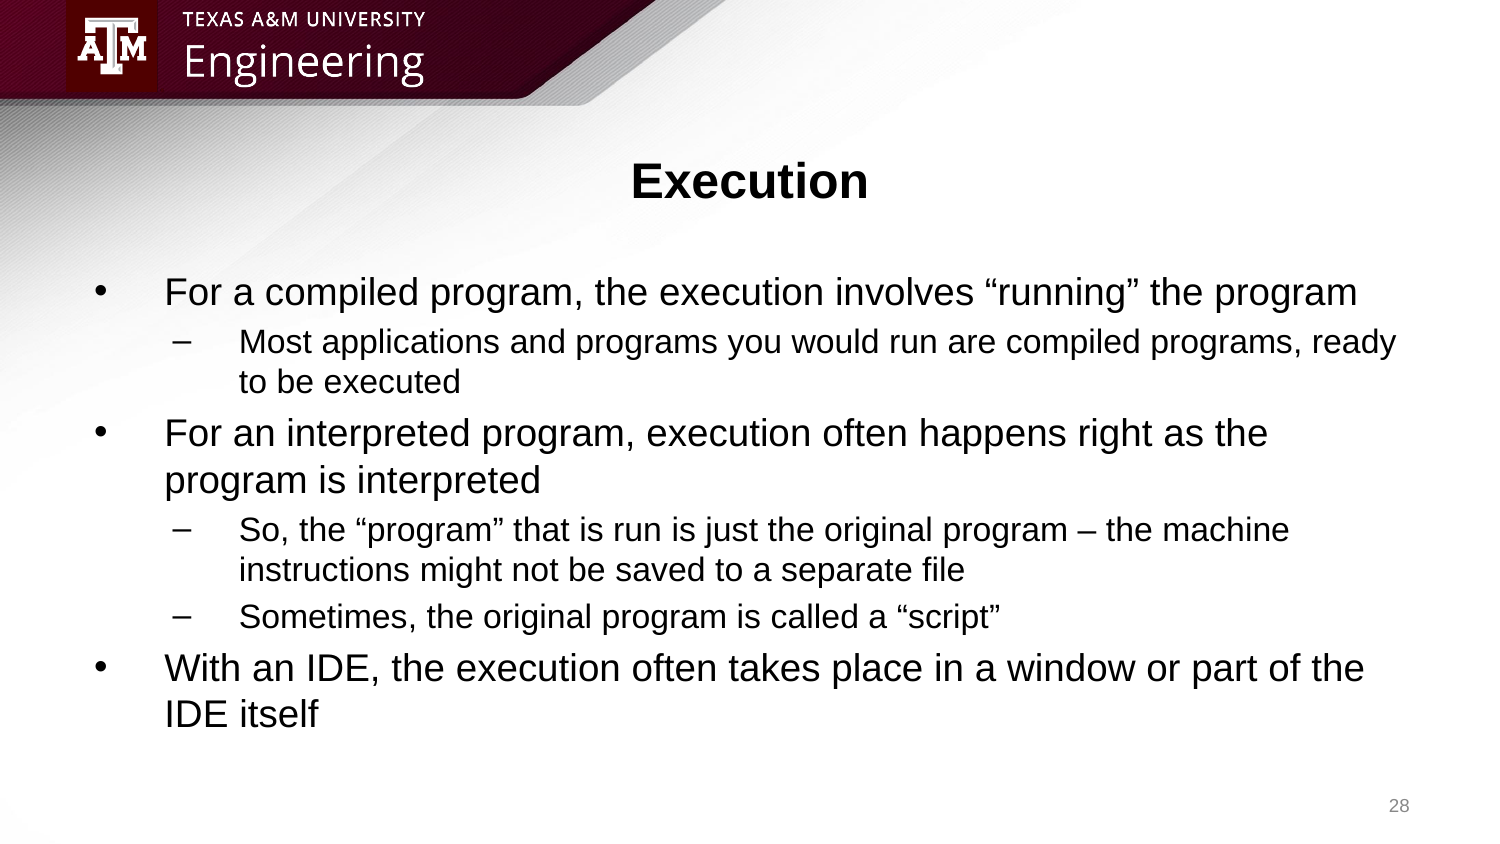

# Execution
For a compiled program, the execution involves “running” the program
Most applications and programs you would run are compiled programs, ready to be executed
For an interpreted program, execution often happens right as the program is interpreted
So, the “program” that is run is just the original program – the machine instructions might not be saved to a separate file
Sometimes, the original program is called a “script”
With an IDE, the execution often takes place in a window or part of the IDE itself
28